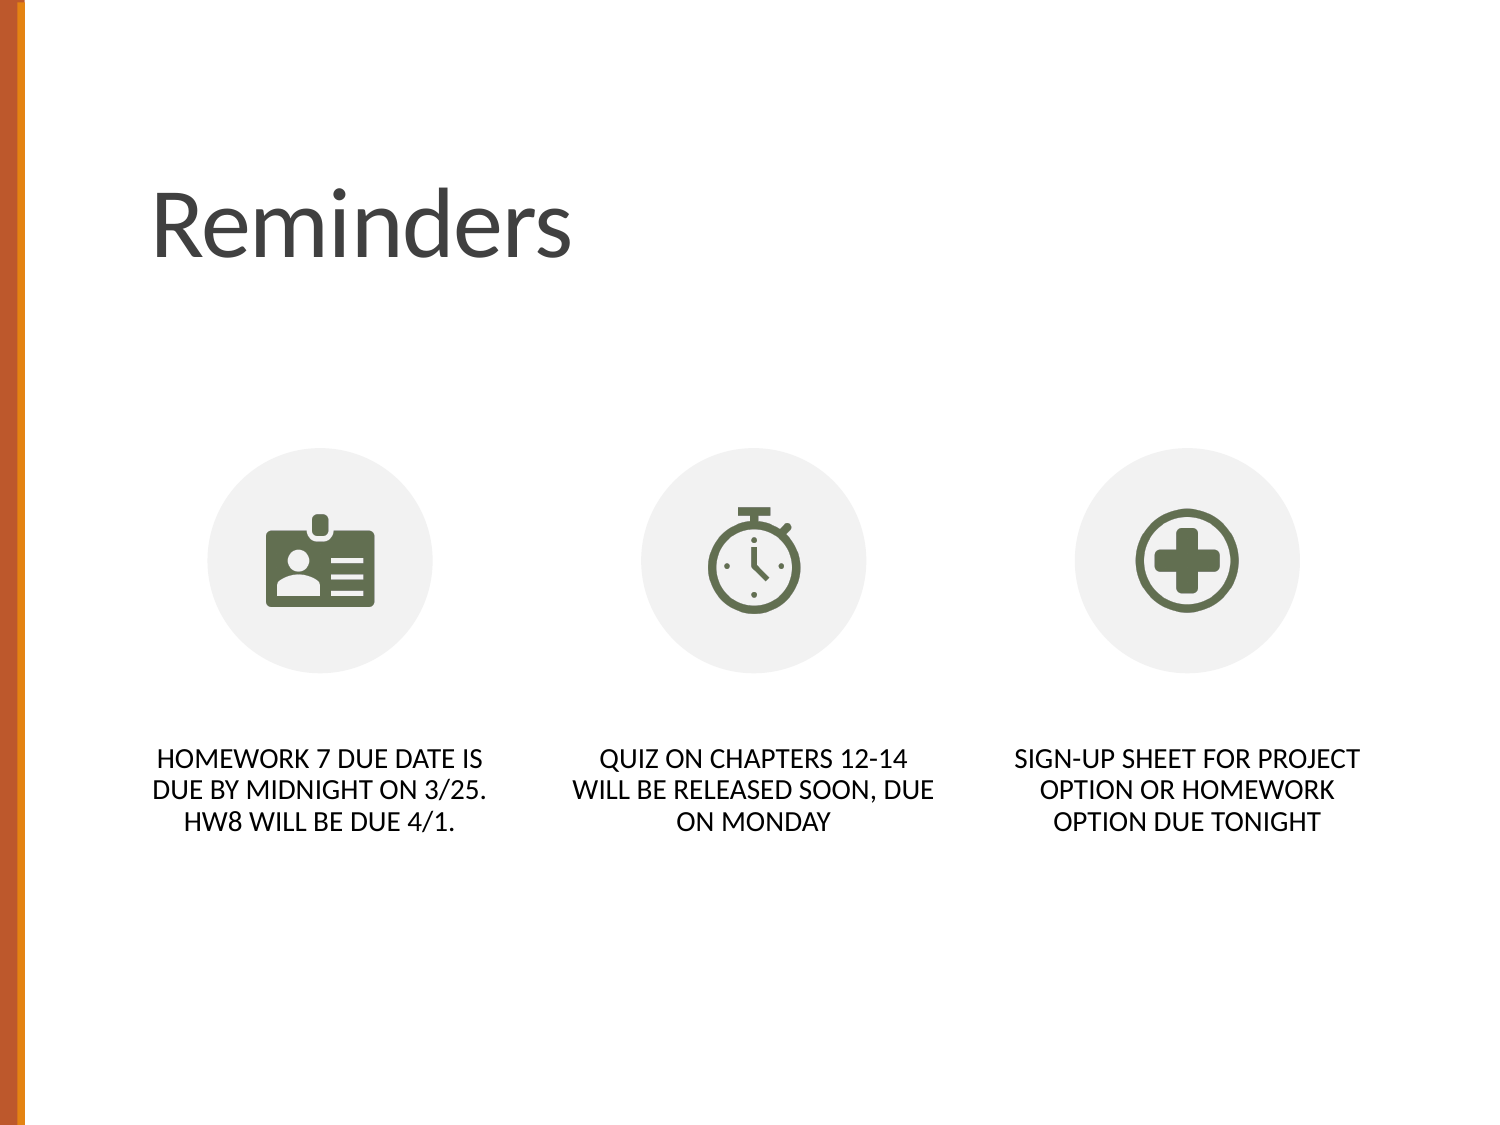

# Reminders
Homework 7 due Date is Due by Midnight on 3/25.
HW8 will be due 4/1.
Quiz on Chapters 12-14 will be released soon, Due on Monday
Sign-up Sheet for Project Option or Homework Option due tonight